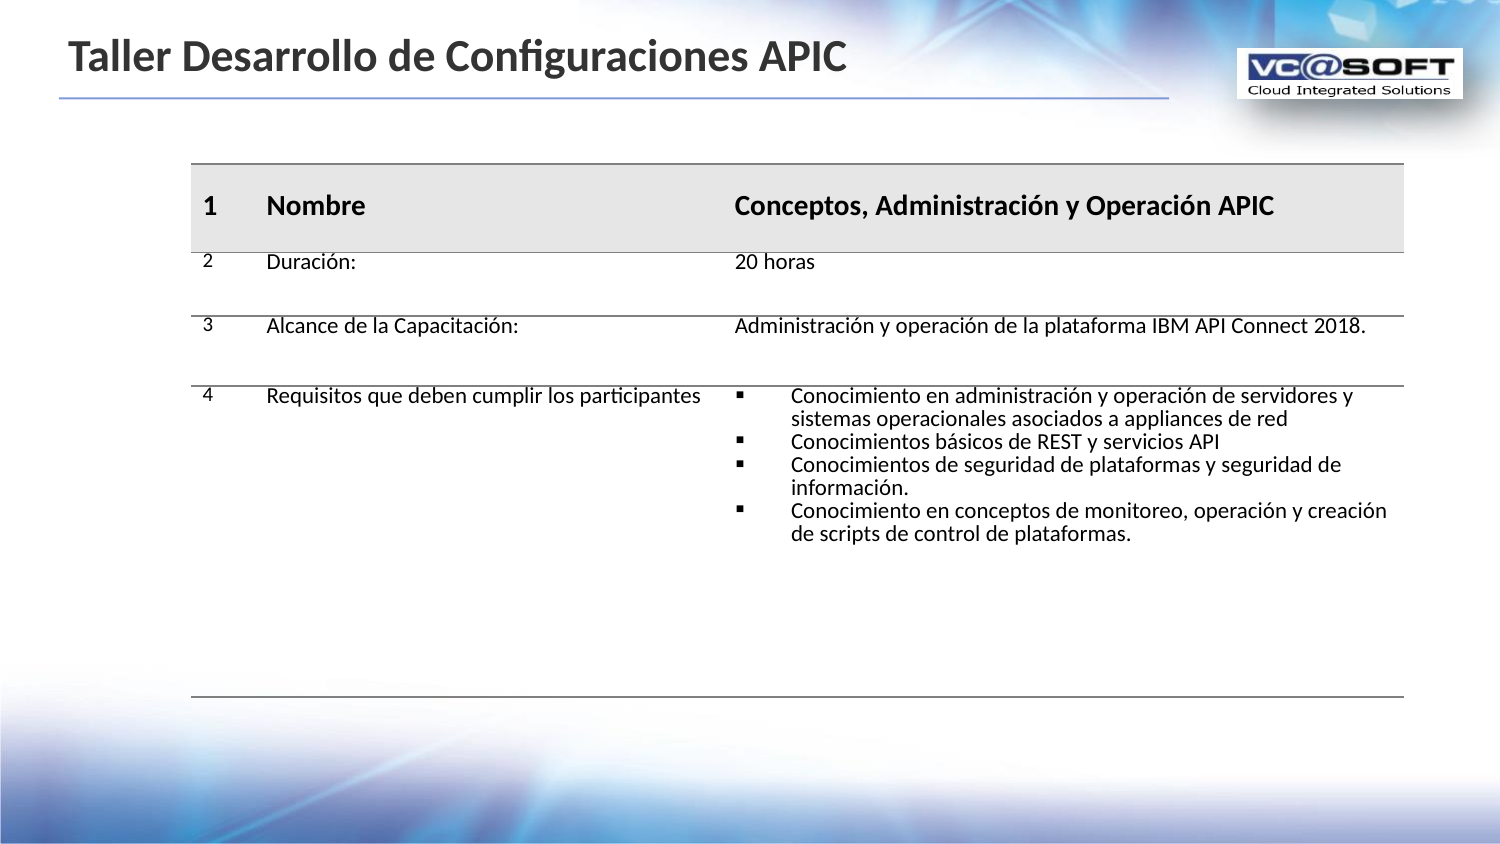

# Taller Desarrollo de Configuraciones APIC
| 1 | Nombre | Conceptos, Administración y Operación APIC |
| --- | --- | --- |
| 2 | Duración: | 20 horas |
| 3 | Alcance de la Capacitación: | Administración y operación de la plataforma IBM API Connect 2018. |
| 4 | Requisitos que deben cumplir los participantes | Conocimiento en administración y operación de servidores y sistemas operacionales asociados a appliances de red Conocimientos básicos de REST y servicios API Conocimientos de seguridad de plataformas y seguridad de información. Conocimiento en conceptos de monitoreo, operación y creación de scripts de control de plataformas. |